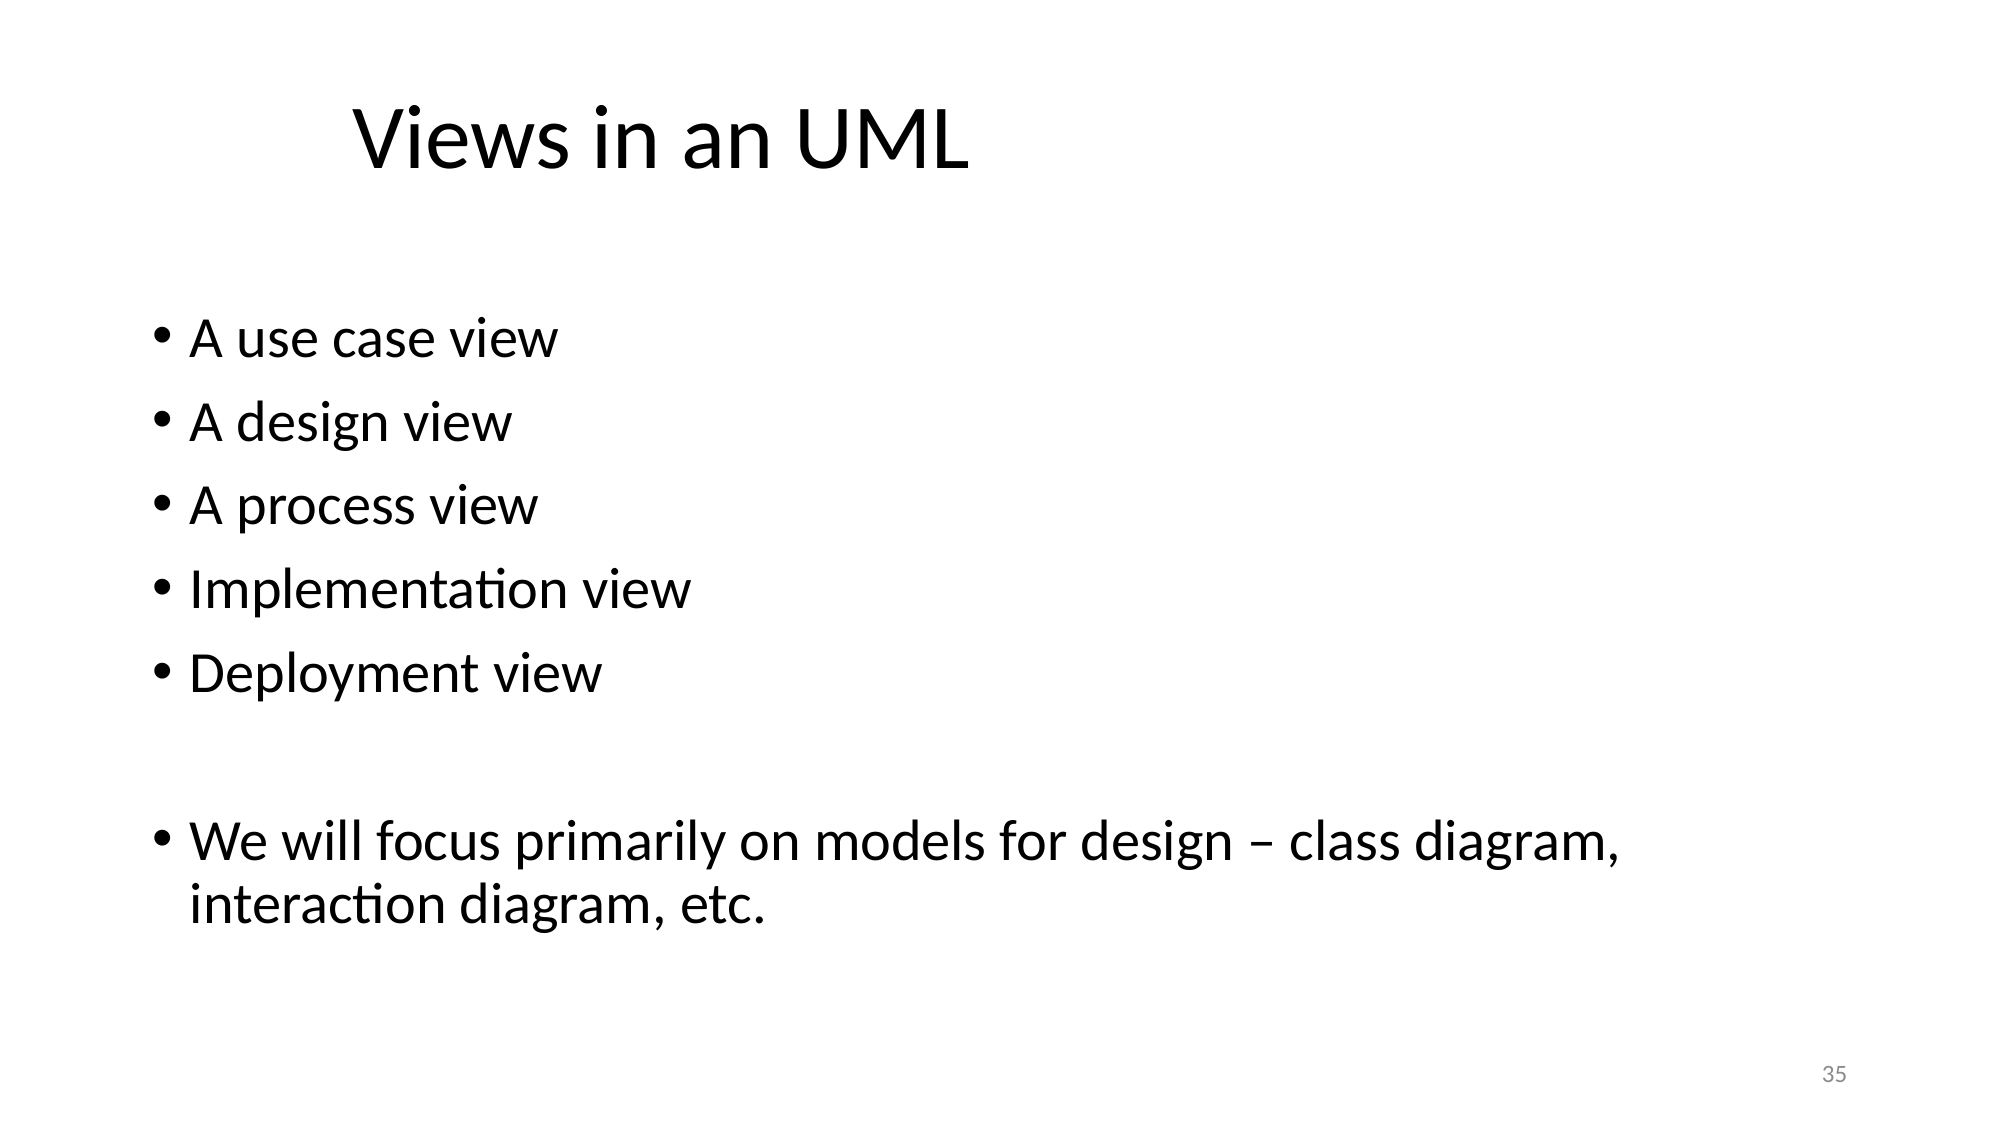

# Views in an UML
A use case view
A design view
A process view
Implementation view
Deployment view

We will focus primarily on models for design – class diagram, interaction diagram, etc.
35